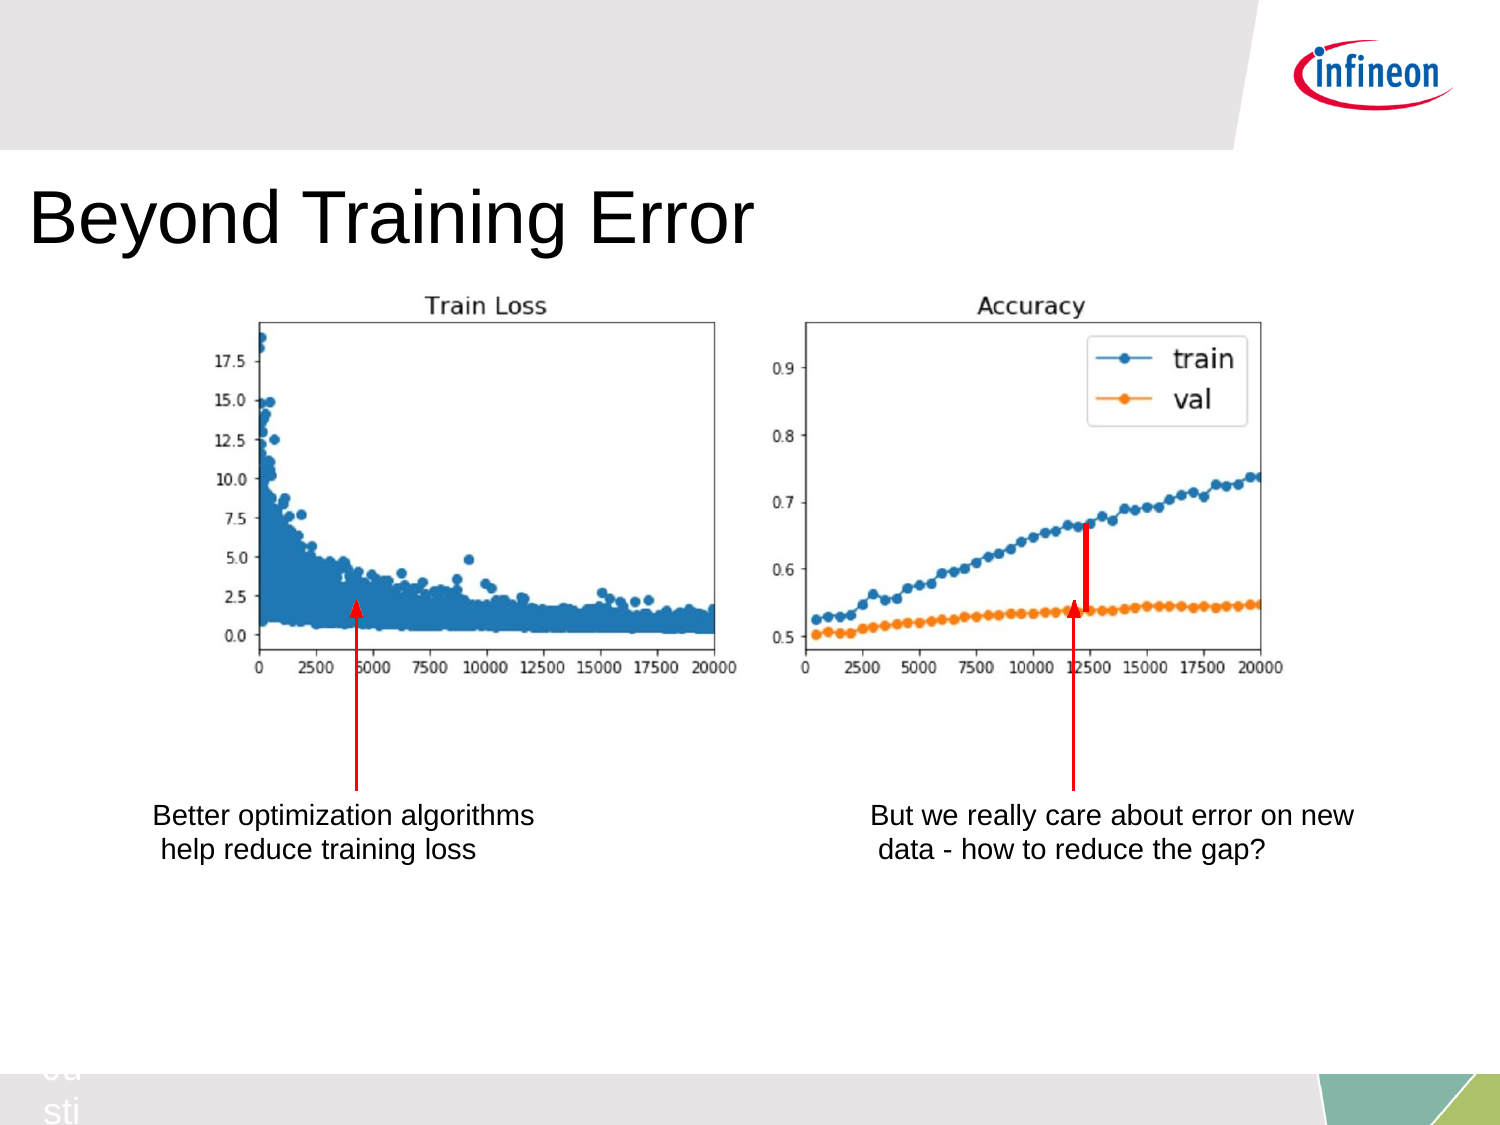

# Beyond Training Error

Fei-Fei Li & Justin Johnson & Serena Yeung
Better optimization algorithms  help reduce training loss
But we really care about error on new  data - how to reduce the gap?
Fei-Fei Li & Justin Johnson & Serena Yeung	Lecture 7 -	April 25, 2017
Lecture 7 - 43
April 25, 2017